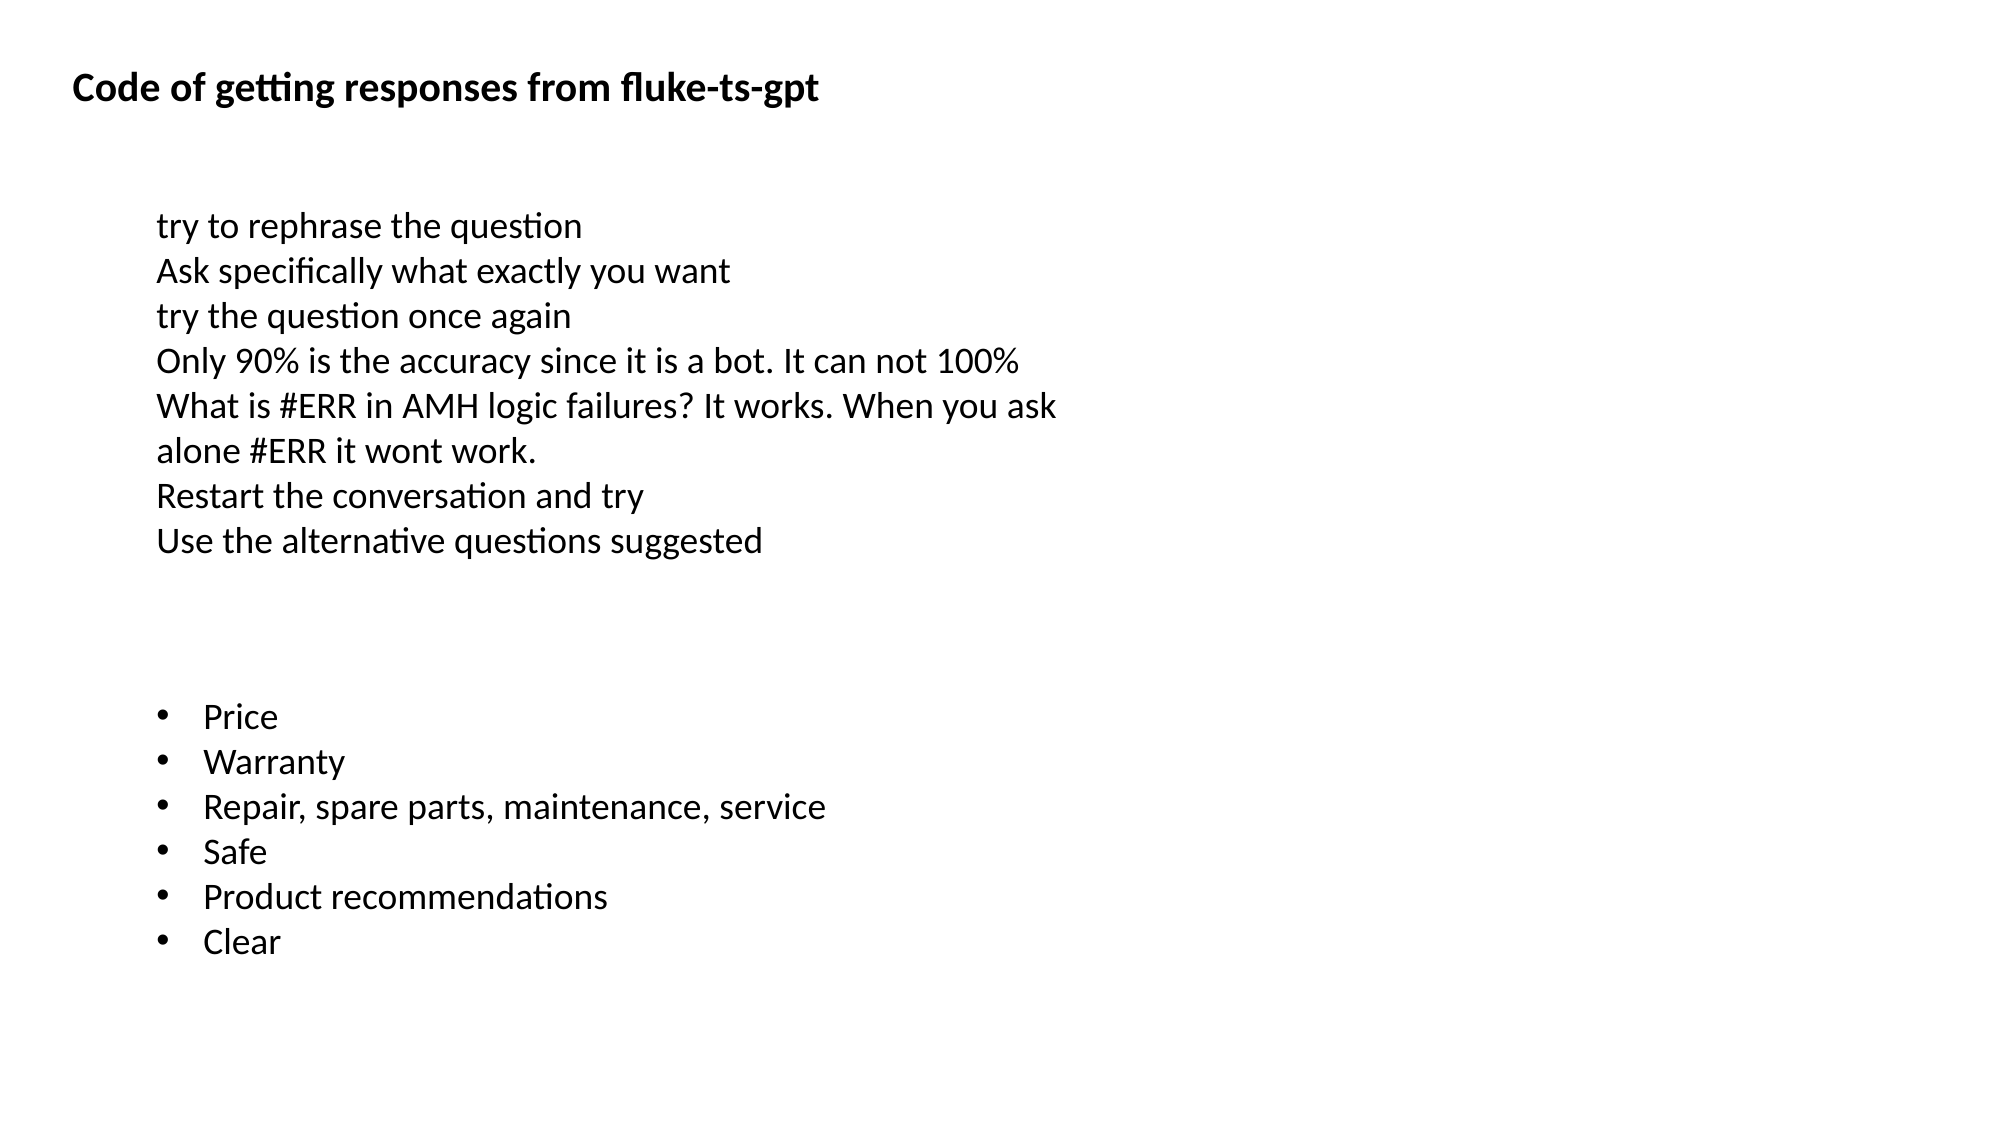

Code of getting responses from fluke-ts-gpt
try to rephrase the question
Ask specifically what exactly you want
try the question once again
Only 90% is the accuracy since it is a bot. It can not 100%
What is #ERR in AMH logic failures? It works. When you ask alone #ERR it wont work.
Restart the conversation and try
Use the alternative questions suggested
Price
Warranty
Repair, spare parts, maintenance, service
Safe
Product recommendations
Clear